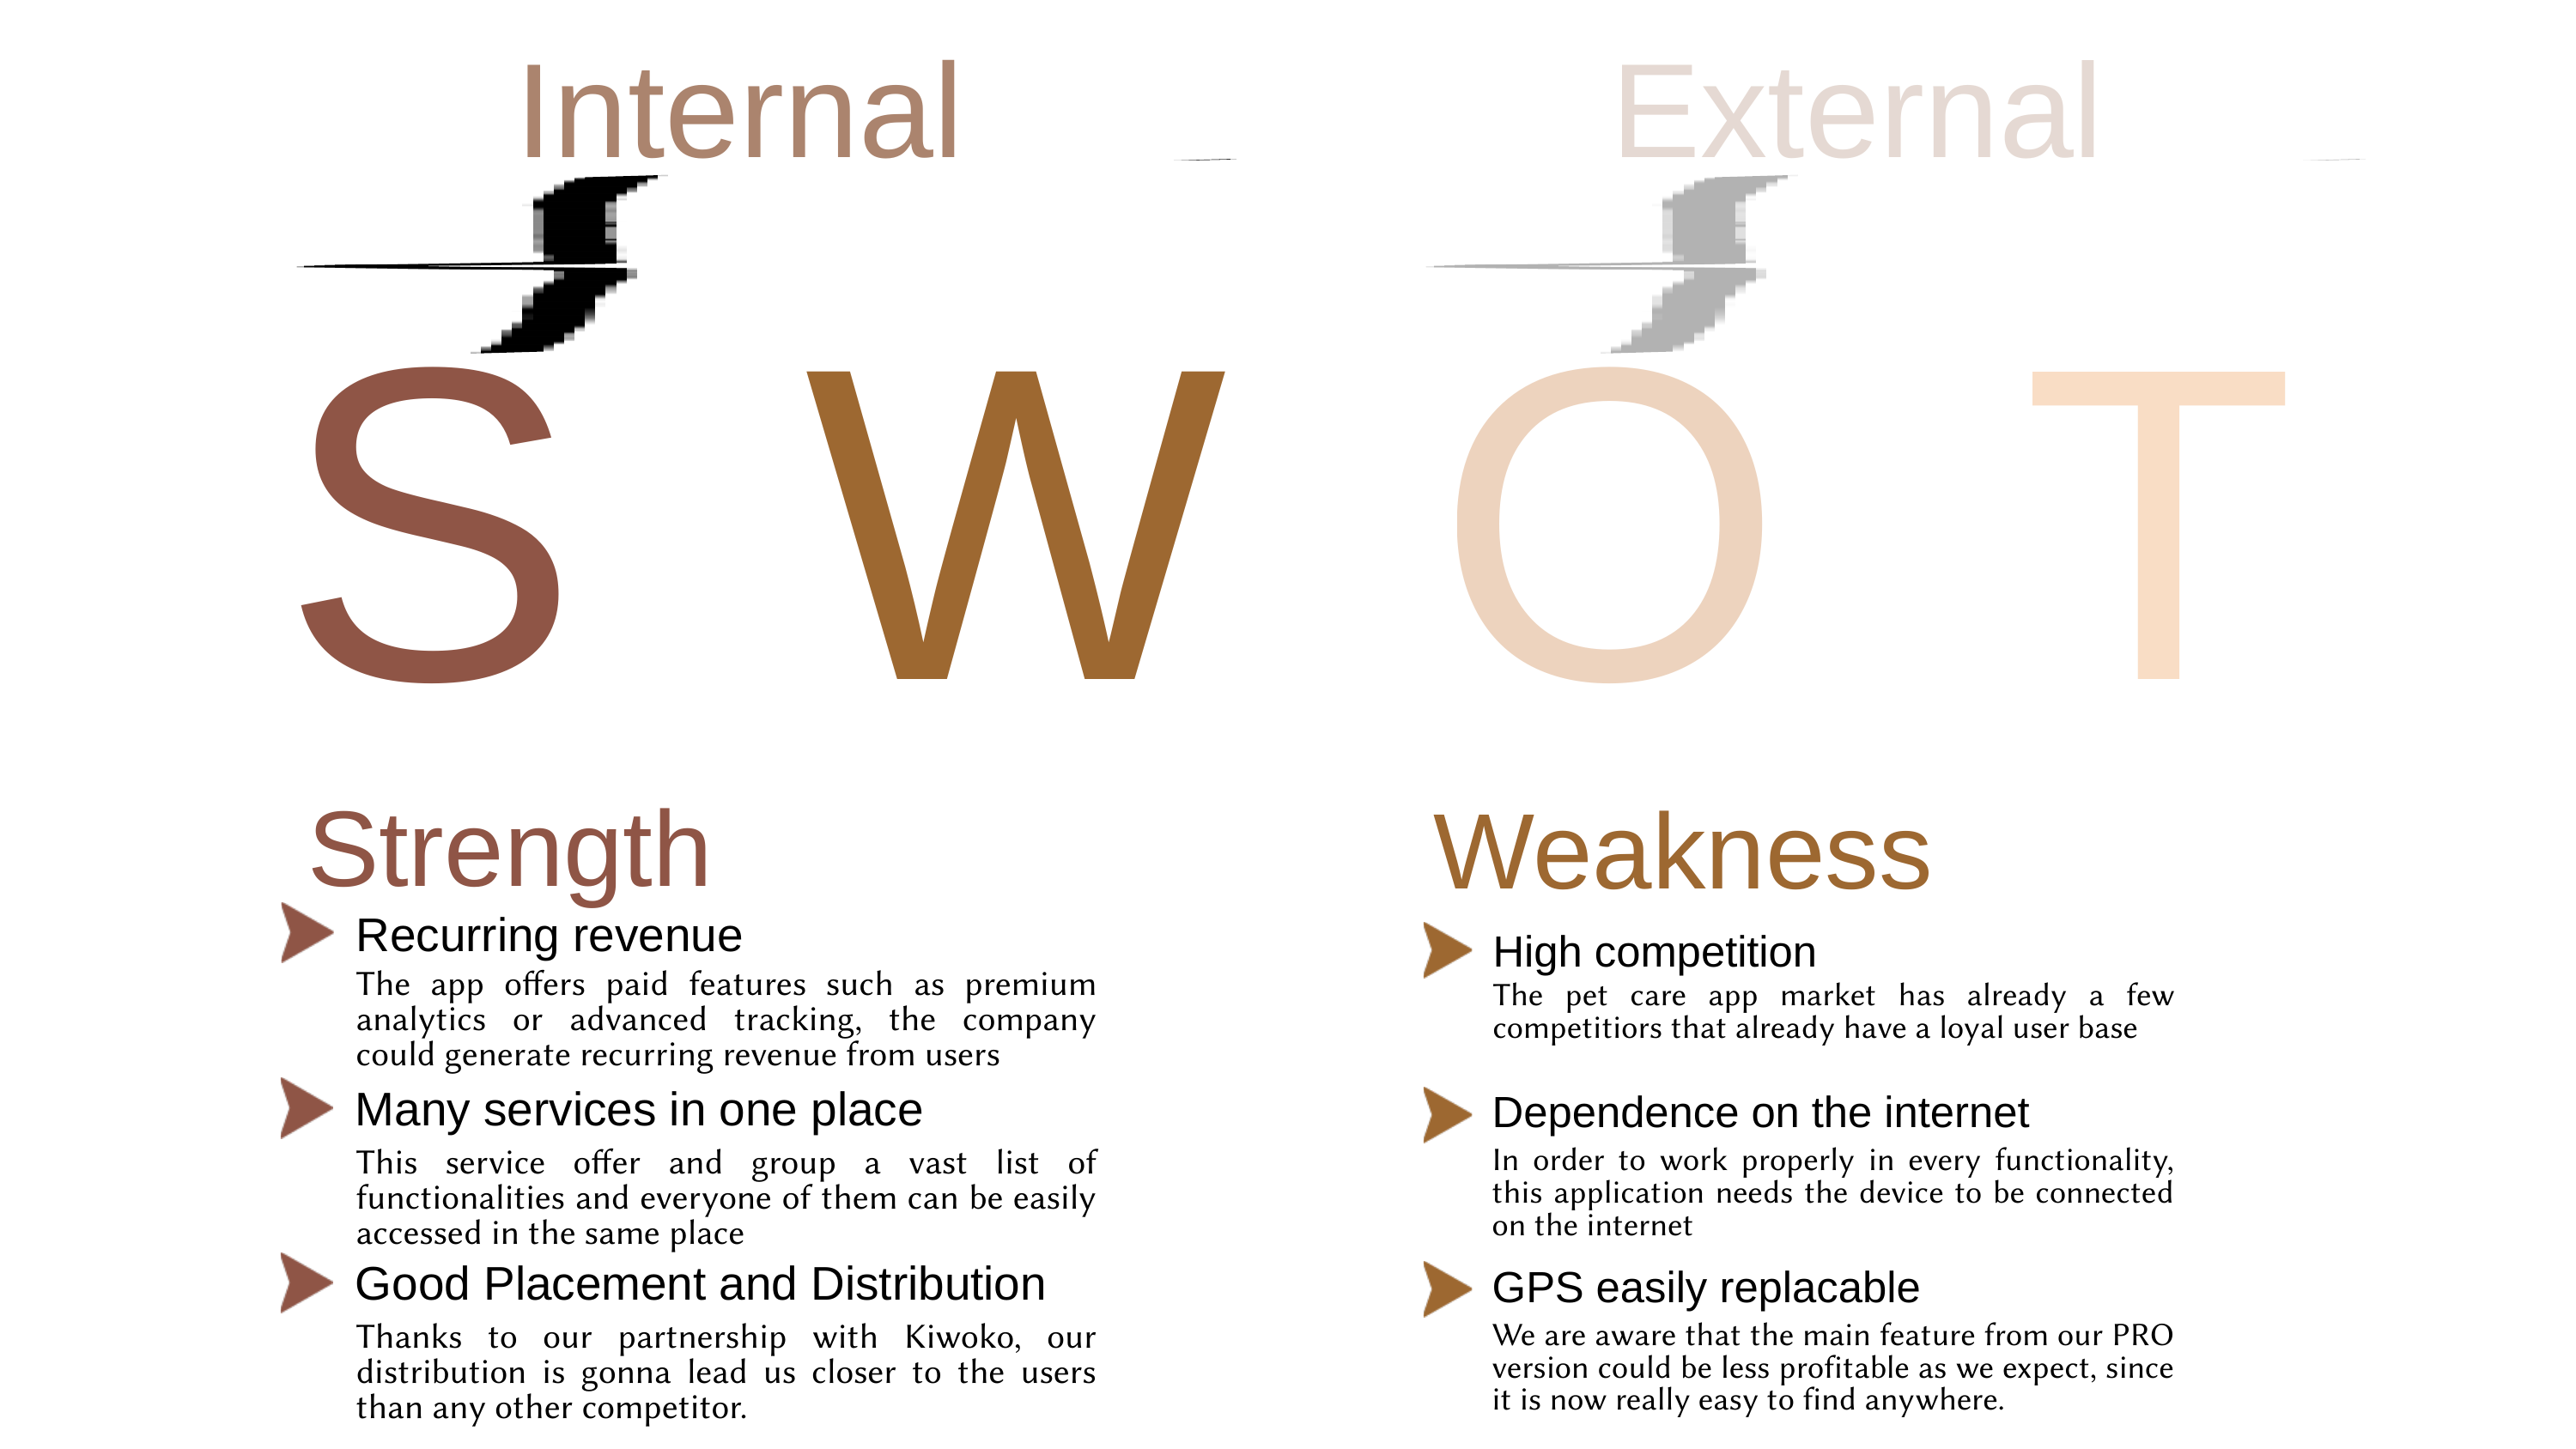

Internal
External
S
W
O
T
Strength
Weakness
Recurring revenue

High competition

The app offers paid features such as premium analytics or advanced tracking, the company could generate recurring revenue from users
The pet care app market has already a few competitiors that already have a loyal user base

Many services in one place
Dependence on the internet
In order to work properly in every functionality, this application needs the device to be connected on the internet
This service offer and group a vast list of functionalities and everyone of them can be easily accessed in the same place

Good Placement and Distribution
GPS easily replacable
We are aware that the main feature from our PRO version could be less profitable as we expect, since it is now really easy to find anywhere.
Thanks to our partnership with Kiwoko, our distribution is gonna lead us closer to the users than any other competitor.